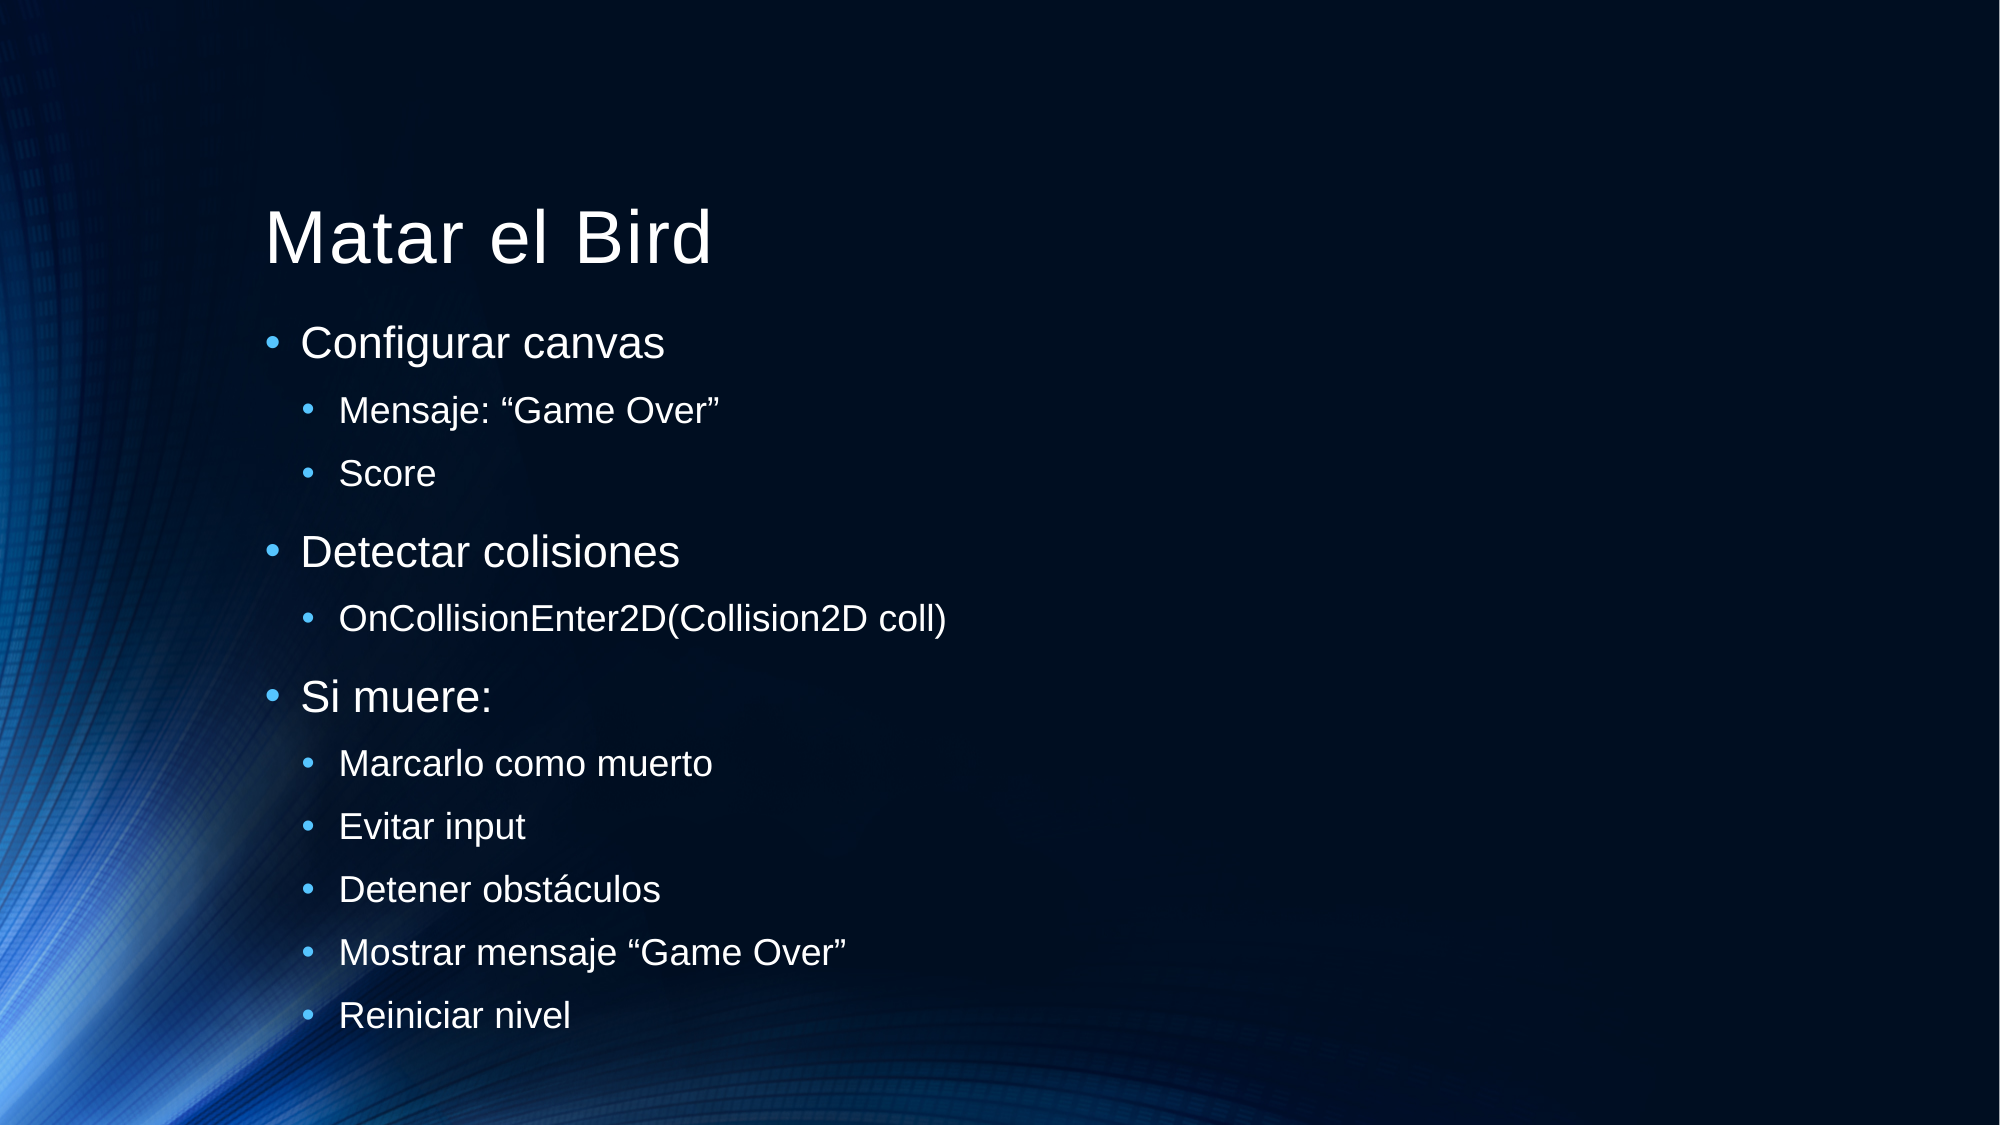

# Matar el Bird
Configurar canvas
Mensaje: “Game Over”
Score
Detectar colisiones
OnCollisionEnter2D(Collision2D coll)
Si muere:
Marcarlo como muerto
Evitar input
Detener obstáculos
Mostrar mensaje “Game Over”
Reiniciar nivel